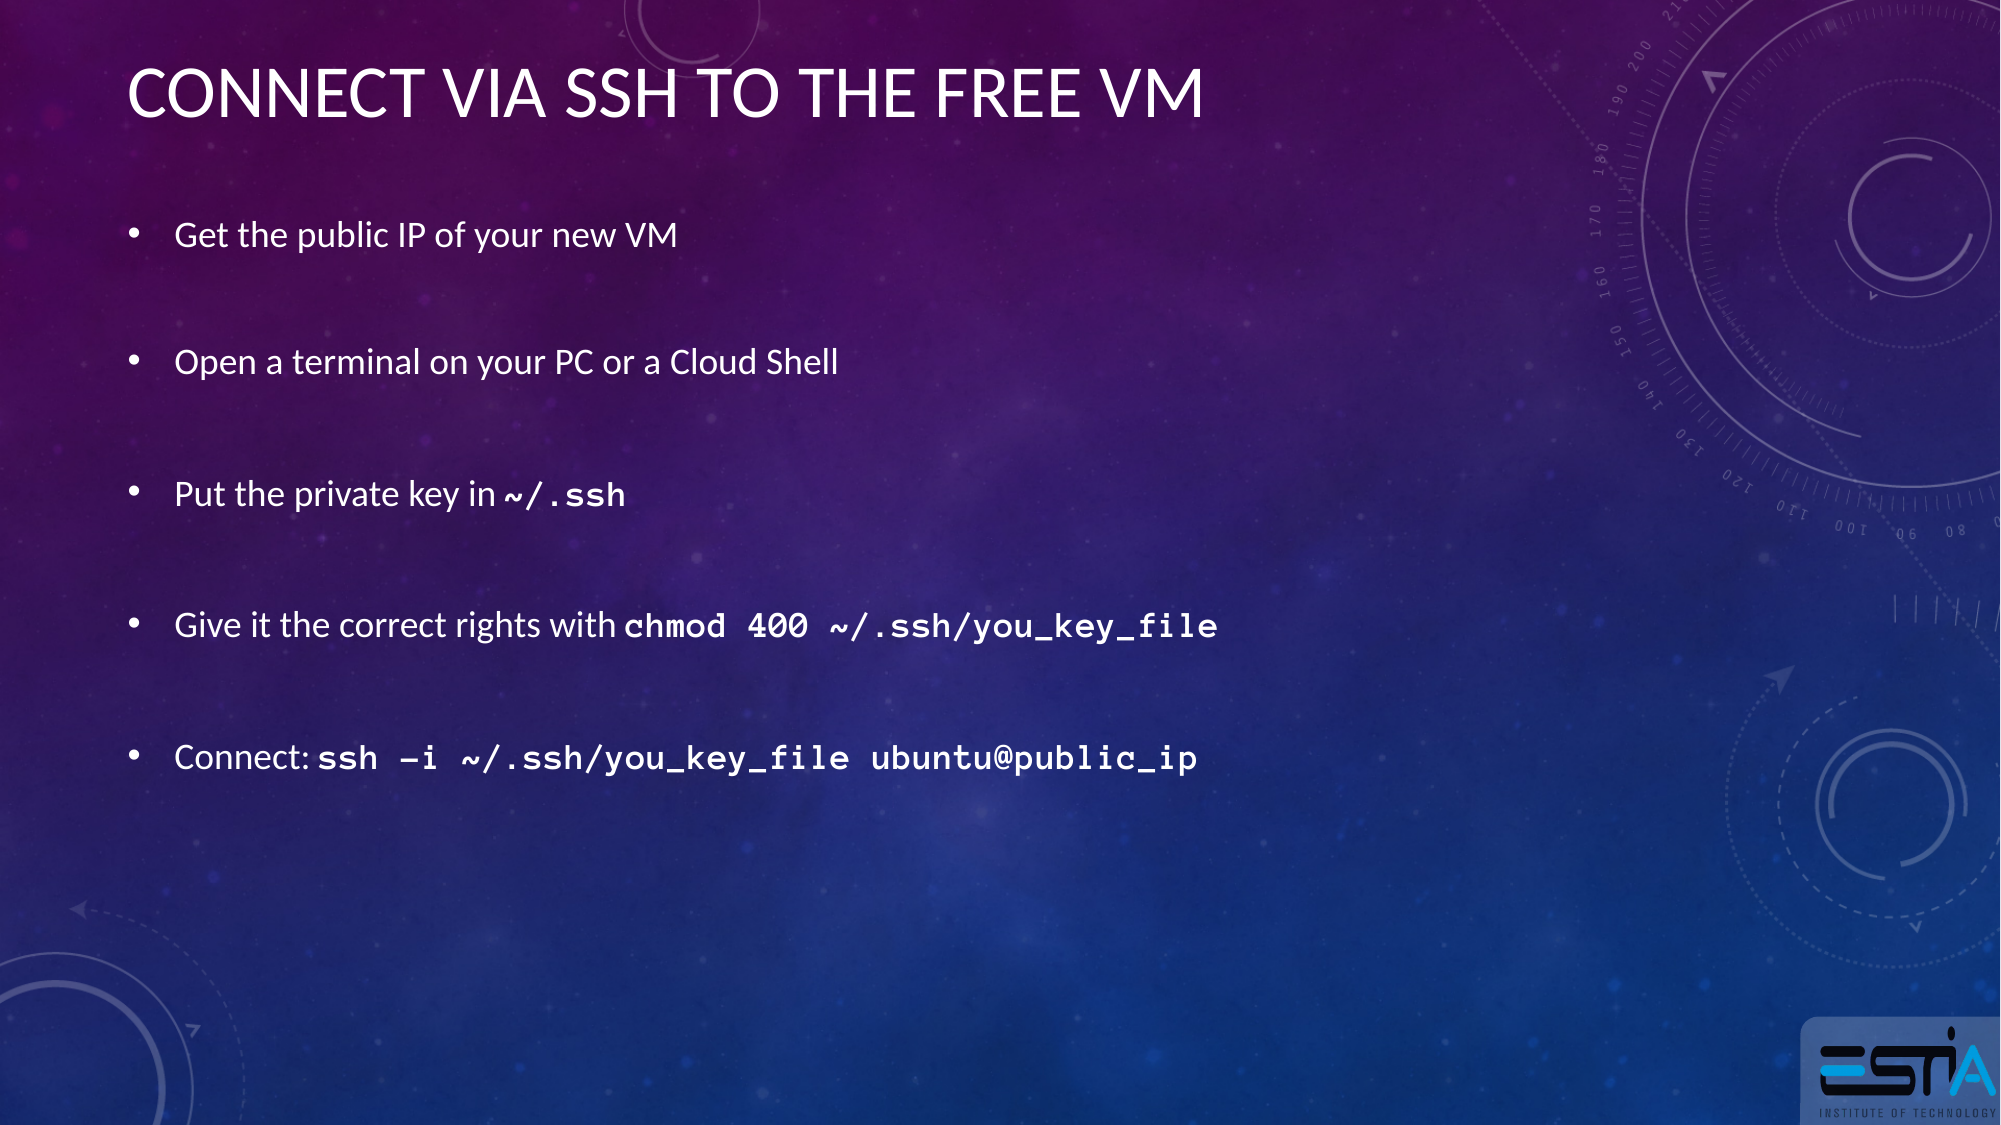

# Connect via SSH to the FREE VM
Get the public IP of your new VM

Open a terminal on your PC or a Cloud Shell

Put the private key in ~/.ssh

Give it the correct rights with chmod 400 ~/.ssh/you_key_file

Connect: ssh –i ~/.ssh/you_key_file ubuntu@public_ip